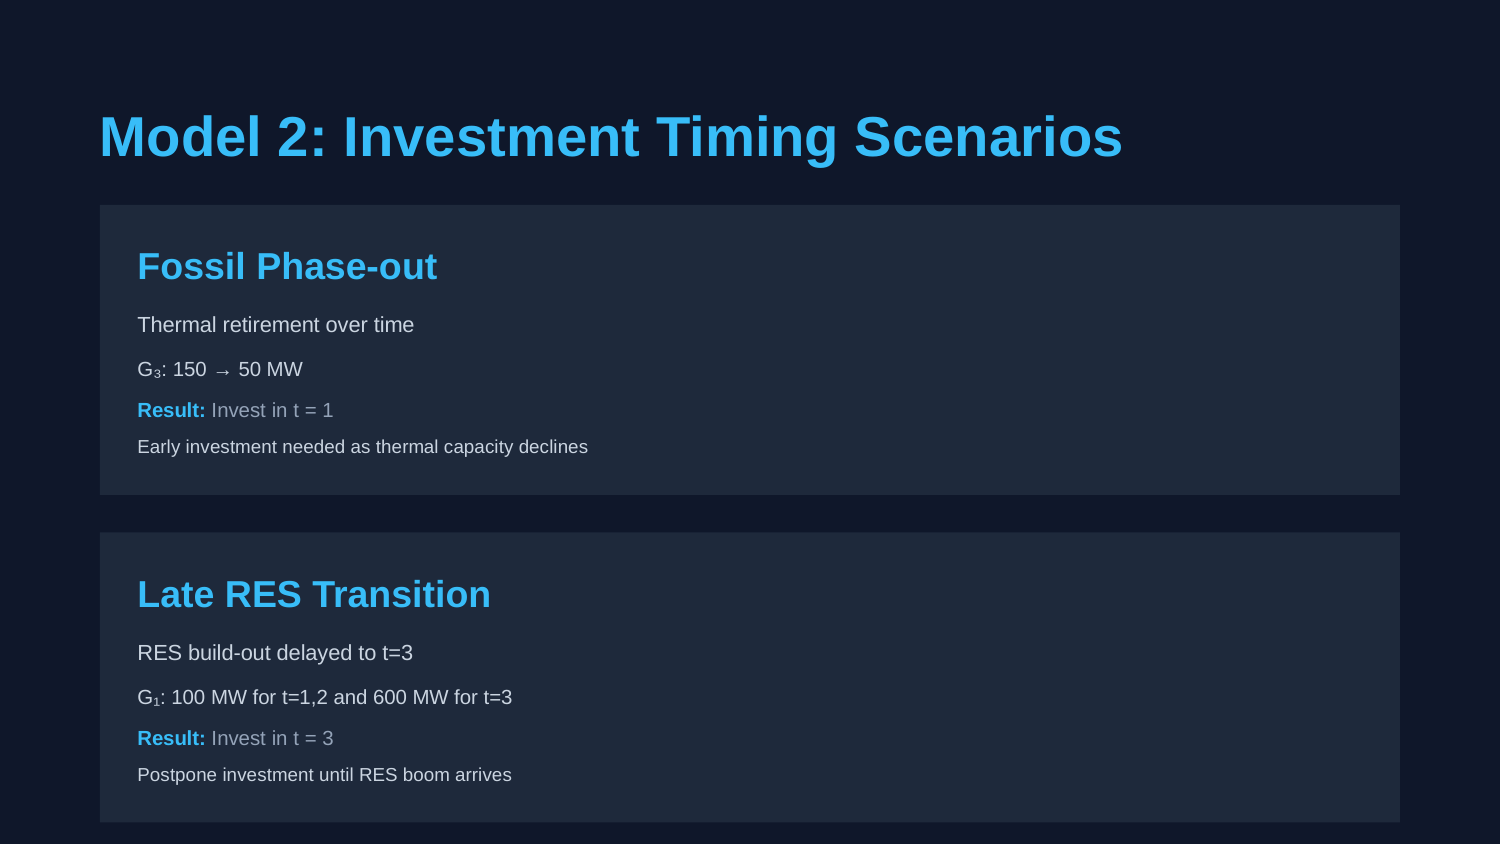

Model 2: Investment Timing Scenarios

Fossil Phase-out
Thermal retirement over time
G₃: 150 → 50 MW
Result: Invest in t = 1
Early investment needed as thermal capacity declines

Late RES Transition
RES build-out delayed to t=3
G₁: 100 MW for t=1,2 and 600 MW for t=3
Result: Invest in t = 3
Postpone investment until RES boom arrives